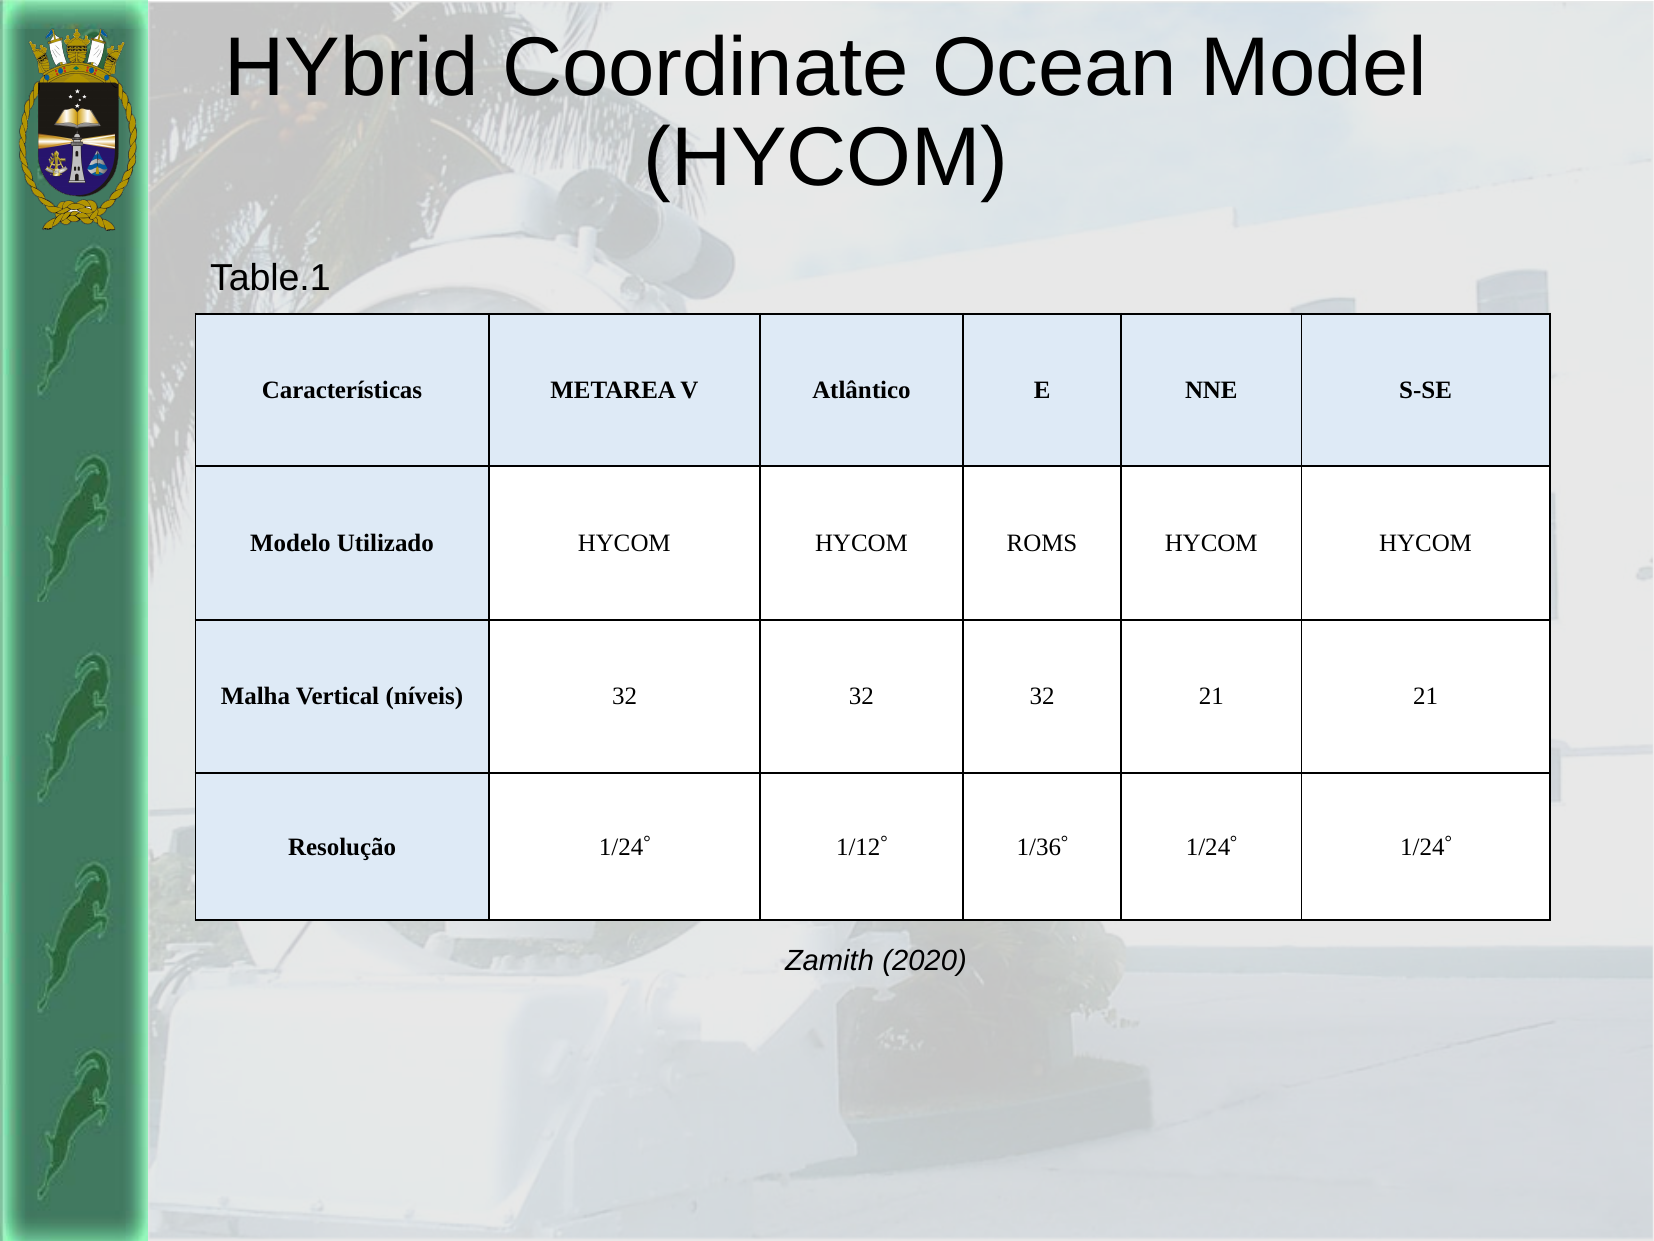

# HYbrid Coordinate Ocean Model (HYCOM)
Table.1

| Características | METAREA V | Atlântico | E | NNE | S-SE |
| --- | --- | --- | --- | --- | --- |
| Modelo Utilizado | HYCOM | HYCOM | ROMS | HYCOM | HYCOM |
| Malha Vertical (níveis) | 32 | 32 | 32 | 21 | 21 |
| Resolução | 1/24° | 1/12° | 1/36° | 1/24° | 1/24° |
Zamith (2020)